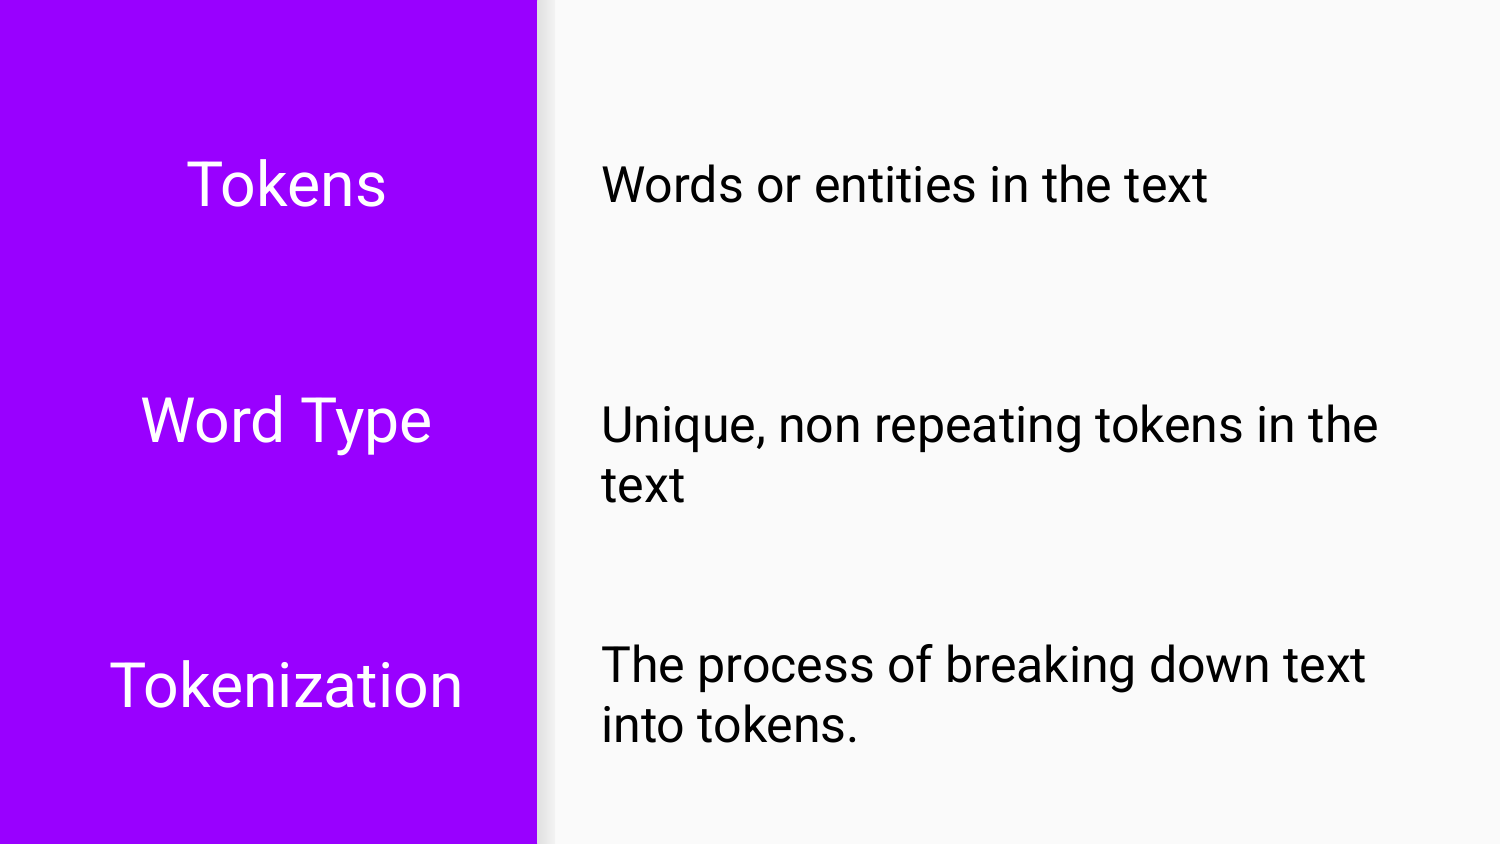

# Tokens

Words or entities in the text

Unique, non repeating tokens in the text

The process of breaking down text into tokens.

Word Type
Tokenization